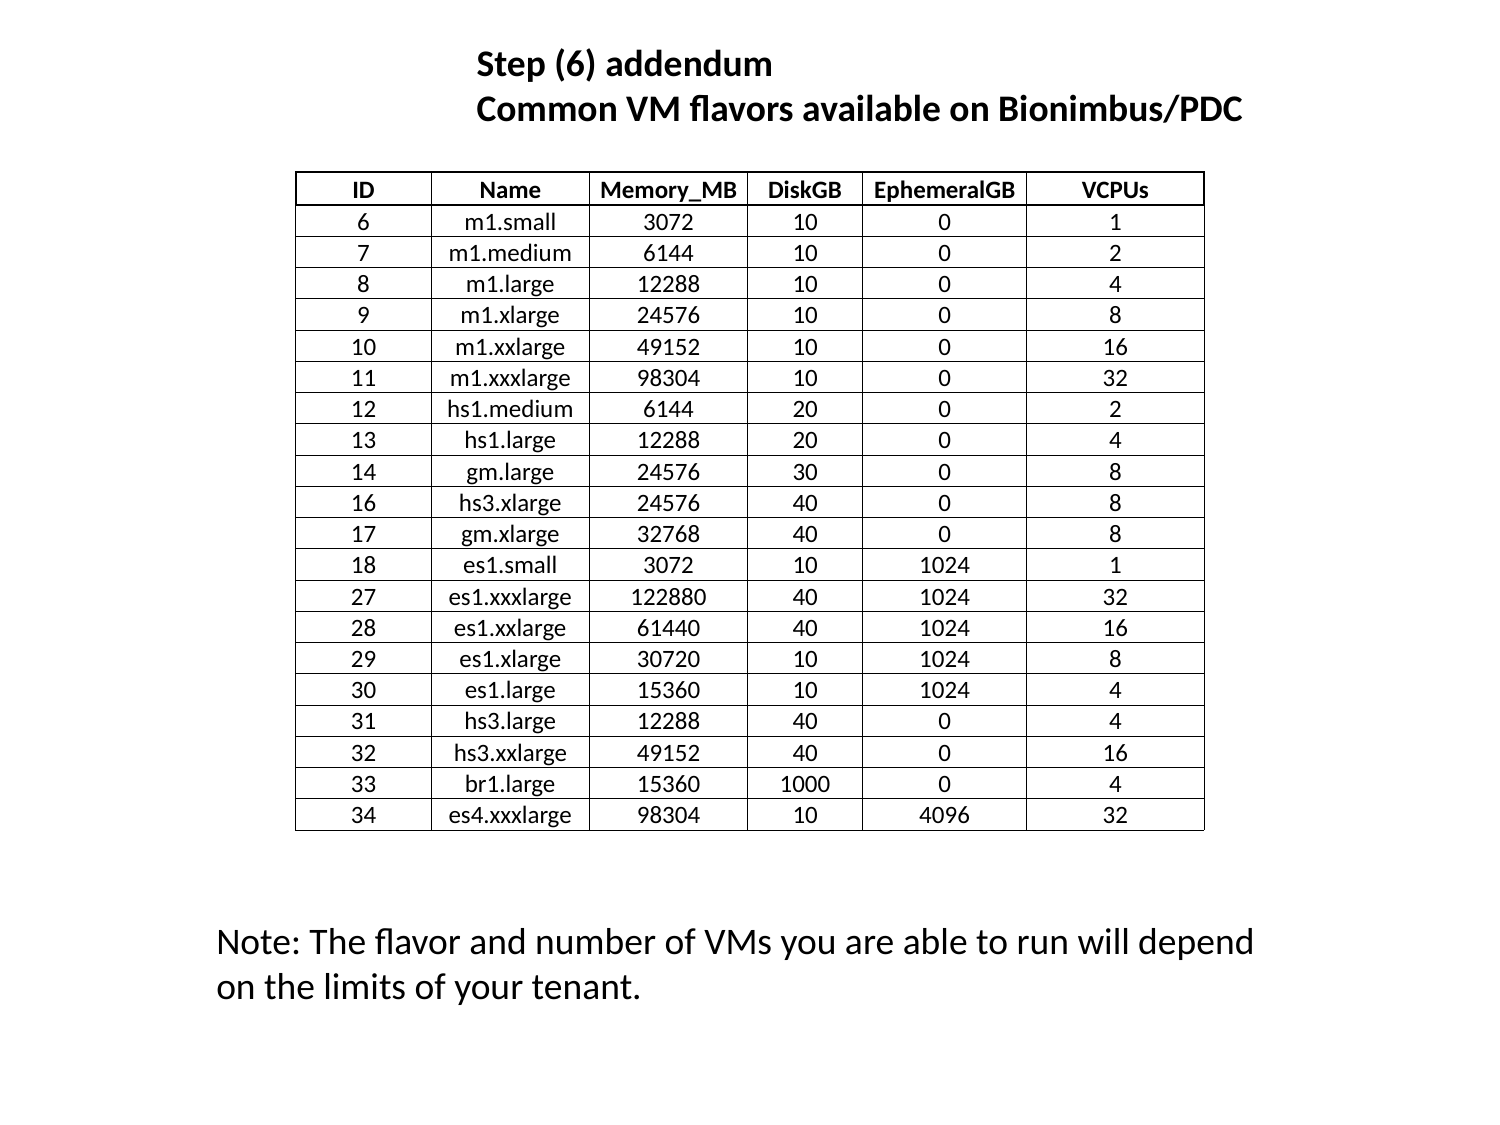

Step (6) addendum
Common VM flavors available on Bionimbus/PDC
| ID | Name | Memory\_MB | DiskGB | EphemeralGB | VCPUs |
| --- | --- | --- | --- | --- | --- |
| 6 | m1.small | 3072 | 10 | 0 | 1 |
| 7 | m1.medium | 6144 | 10 | 0 | 2 |
| 8 | m1.large | 12288 | 10 | 0 | 4 |
| 9 | m1.xlarge | 24576 | 10 | 0 | 8 |
| 10 | m1.xxlarge | 49152 | 10 | 0 | 16 |
| 11 | m1.xxxlarge | 98304 | 10 | 0 | 32 |
| 12 | hs1.medium | 6144 | 20 | 0 | 2 |
| 13 | hs1.large | 12288 | 20 | 0 | 4 |
| 14 | gm.large | 24576 | 30 | 0 | 8 |
| 16 | hs3.xlarge | 24576 | 40 | 0 | 8 |
| 17 | gm.xlarge | 32768 | 40 | 0 | 8 |
| 18 | es1.small | 3072 | 10 | 1024 | 1 |
| 27 | es1.xxxlarge | 122880 | 40 | 1024 | 32 |
| 28 | es1.xxlarge | 61440 | 40 | 1024 | 16 |
| 29 | es1.xlarge | 30720 | 10 | 1024 | 8 |
| 30 | es1.large | 15360 | 10 | 1024 | 4 |
| 31 | hs3.large | 12288 | 40 | 0 | 4 |
| 32 | hs3.xxlarge | 49152 | 40 | 0 | 16 |
| 33 | br1.large | 15360 | 1000 | 0 | 4 |
| 34 | es4.xxxlarge | 98304 | 10 | 4096 | 32 |
Note: The flavor and number of VMs you are able to run will depend
on the limits of your tenant.